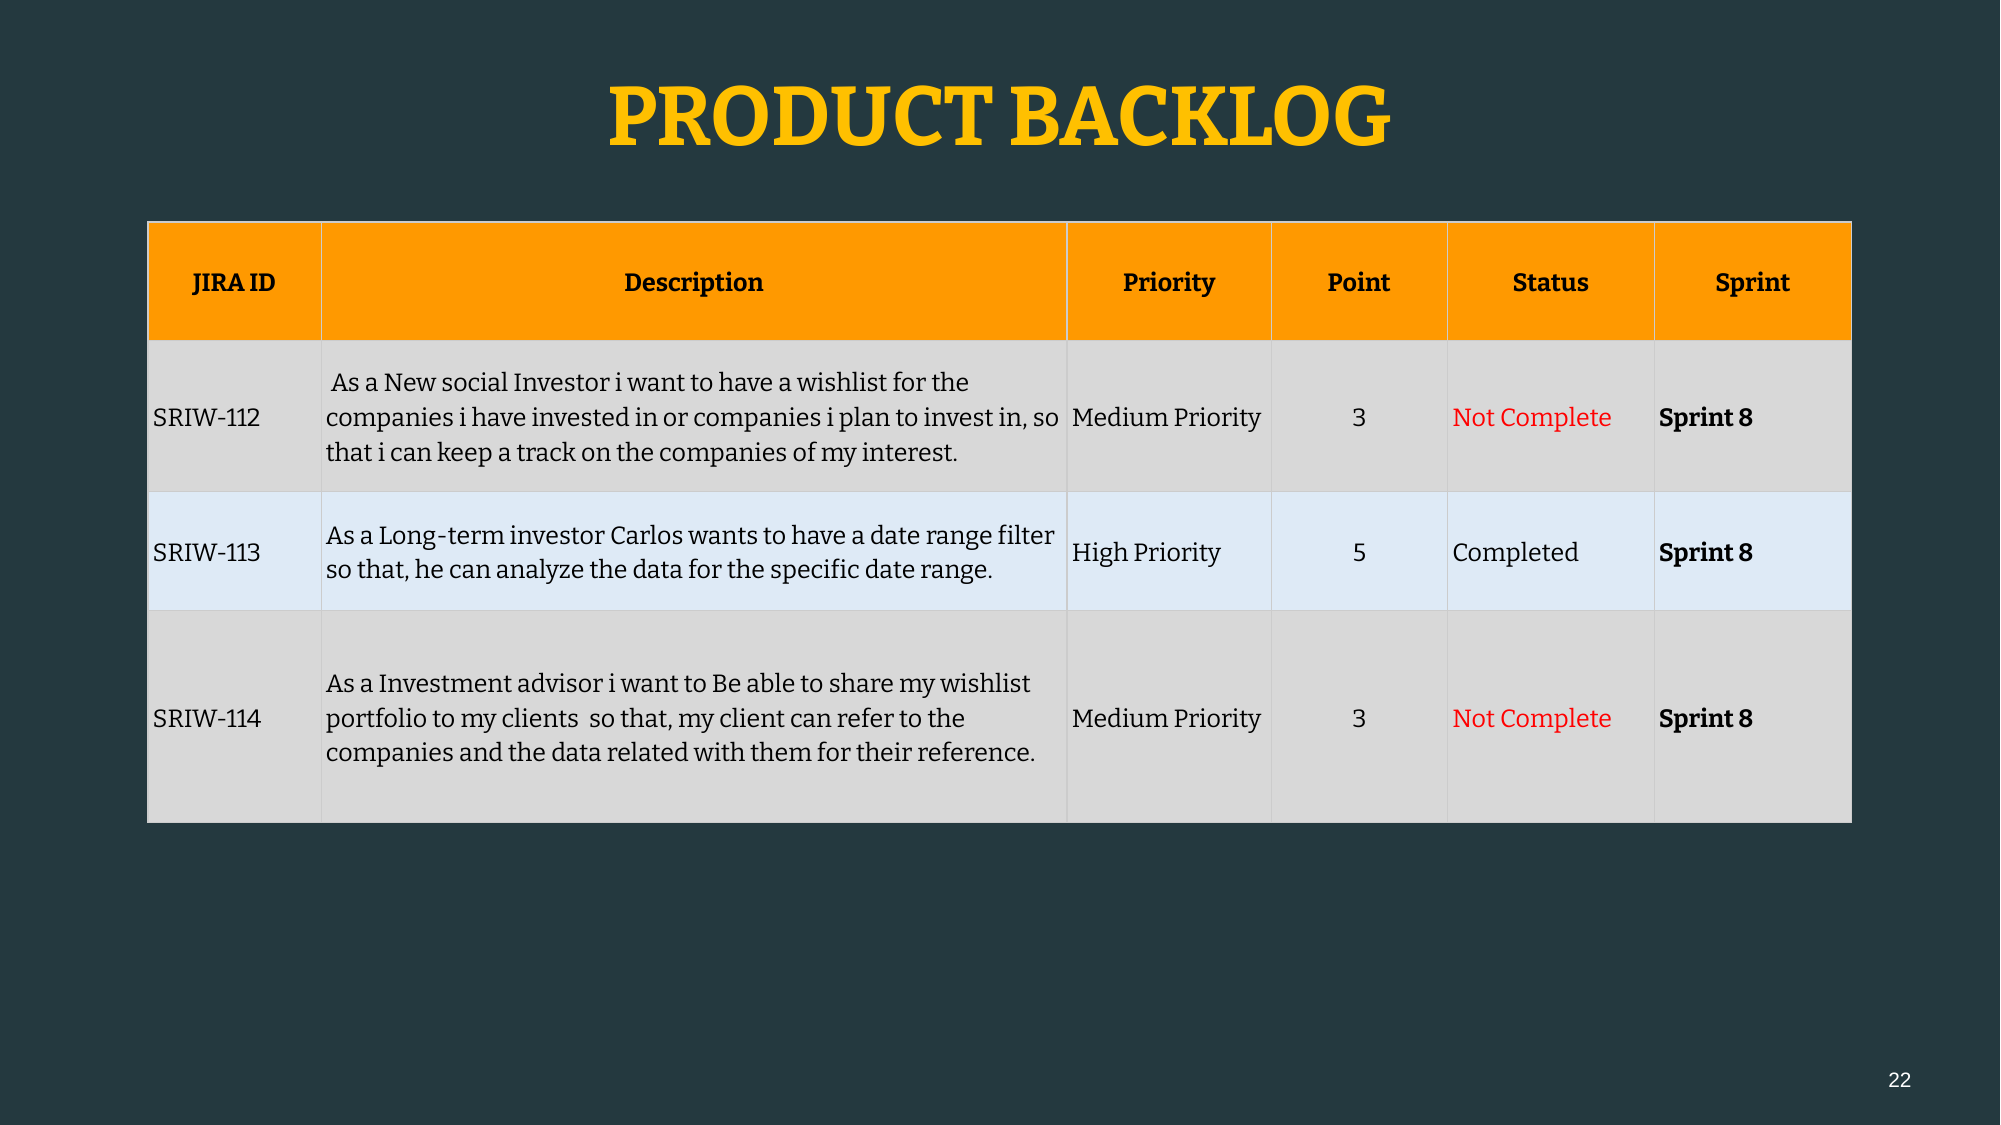

# PRODUCT BACKLOG

| JIRA ID | Description | Priority | Point | Status | Sprint |
| --- | --- | --- | --- | --- | --- |
| SRIW-112 | As a New social Investor i want to have a wishlist for the companies i have invested in or companies i plan to invest in, so that i can keep a track on the companies of my interest. | Medium Priority | 3 | Not Complete | Sprint 8 |
| SRIW-113 | As a Long-term investor Carlos wants to have a date range filter so that, he can analyze the data for the specific date range. | High Priority | 5 | Completed | Sprint 8 |
| SRIW-114 | As a Investment advisor i want to Be able to share my wishlist portfolio to my clients so that, my client can refer to the companies and the data related with them for their reference. | Medium Priority | 3 | Not Complete | Sprint 8 |
22